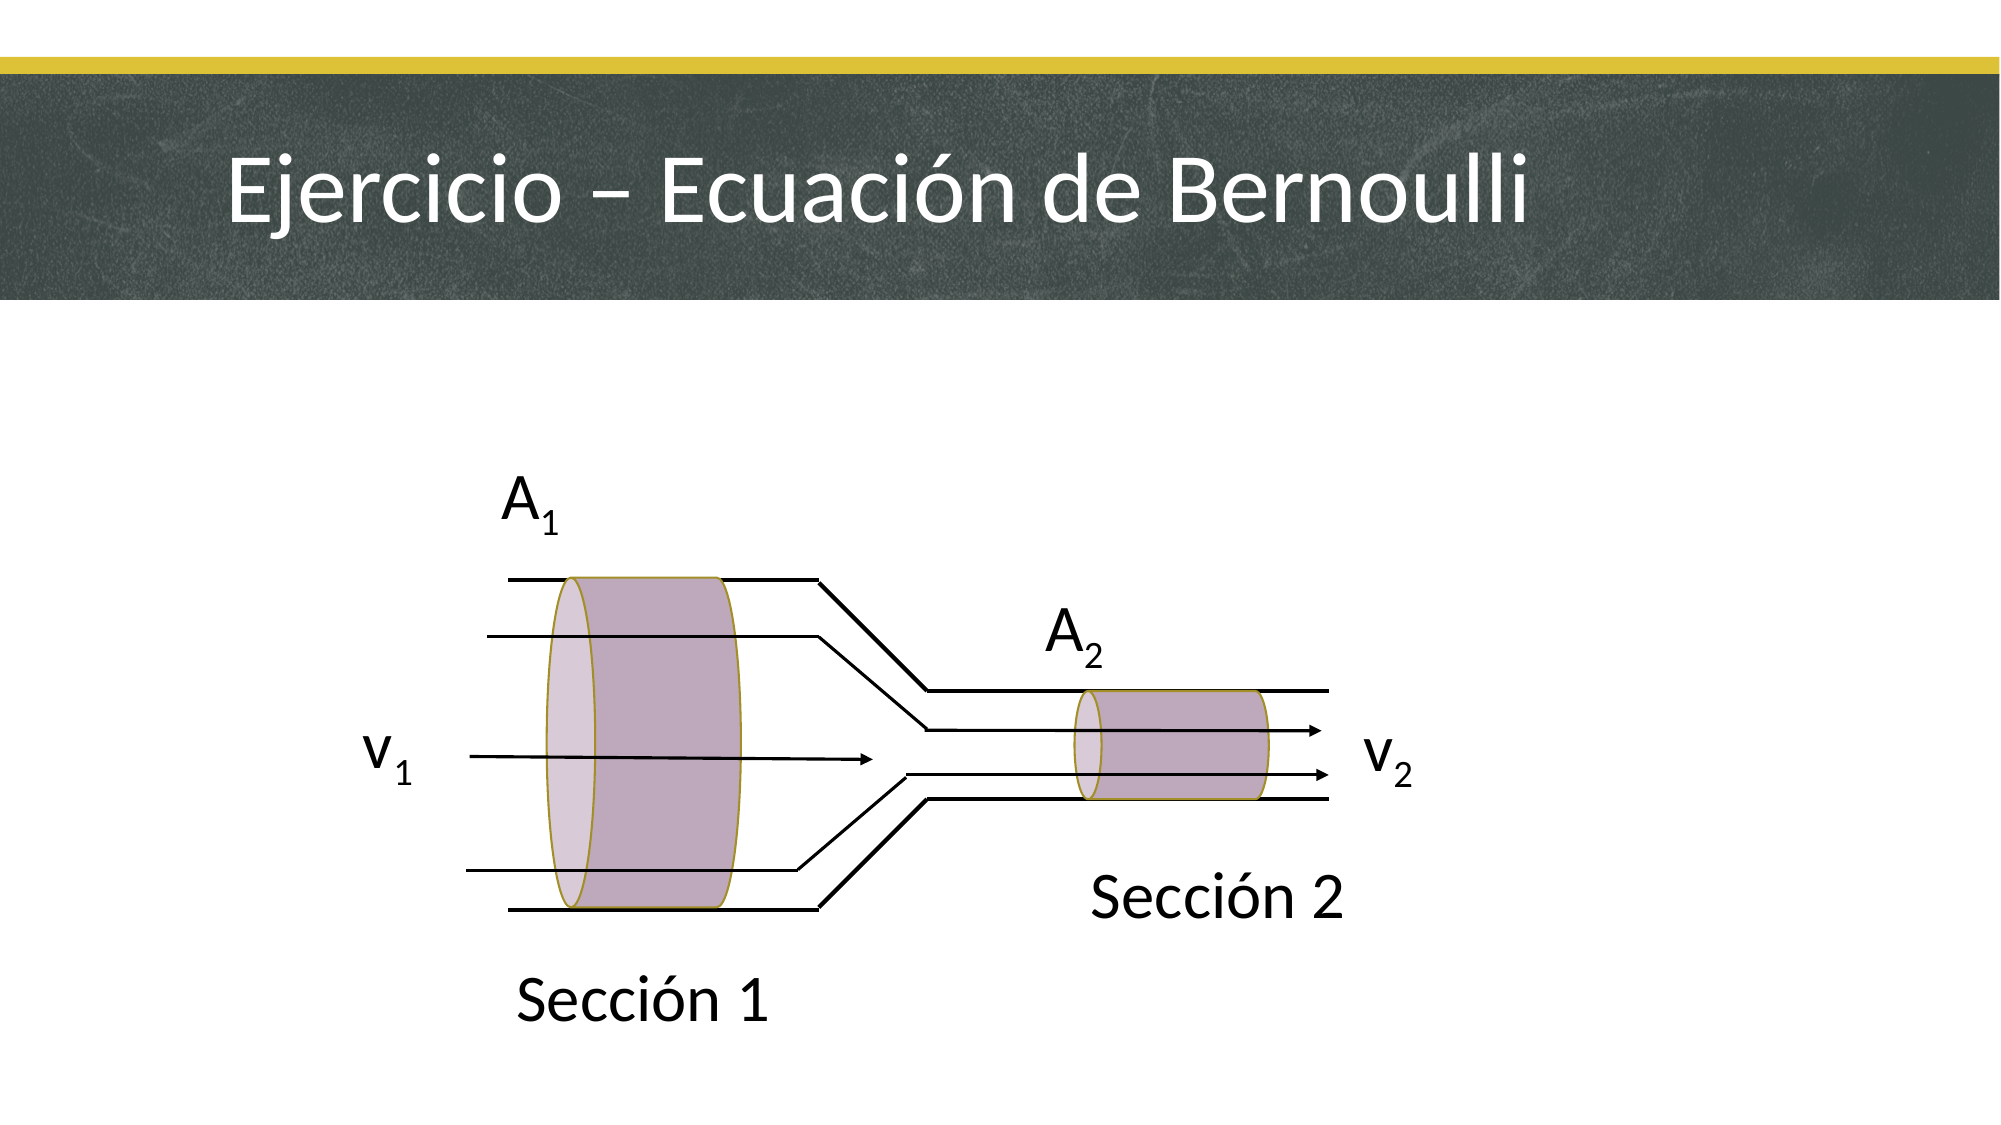

# Ejercicio – Ecuación de Bernoulli
A1
A2

v2
v1
Sección 2
Sección 1